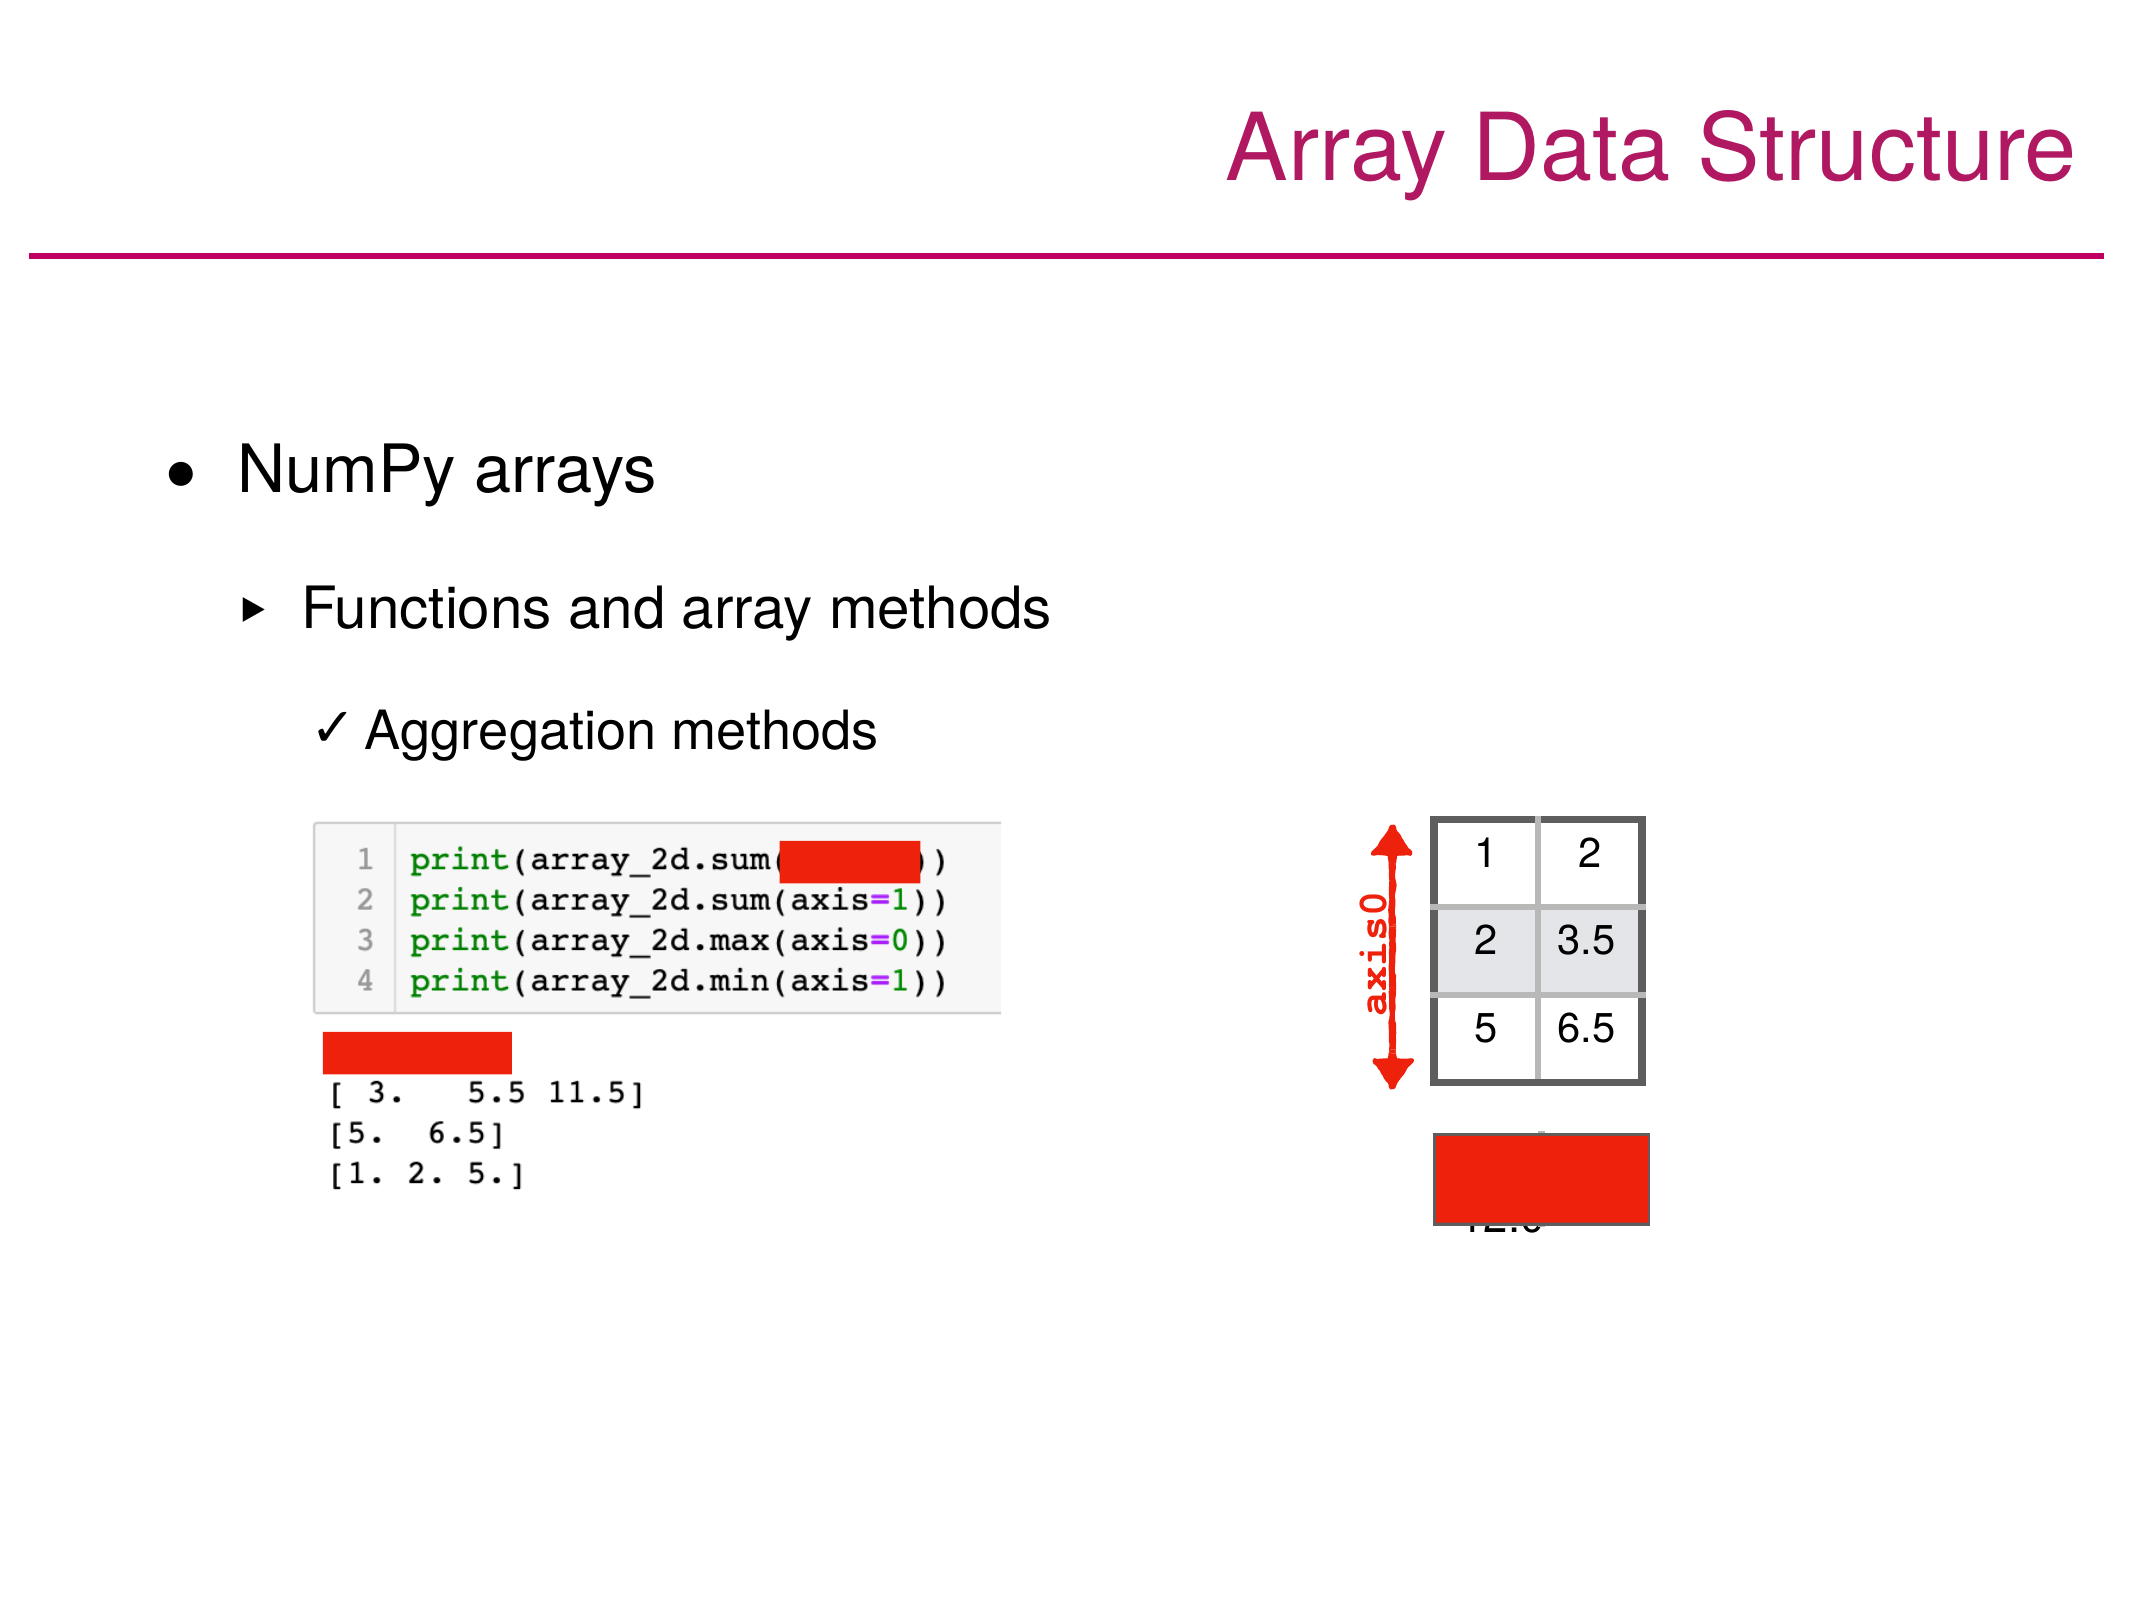

# Array Data Structure

NumPy arrays
Functions and array methods
Aggregation methods

| 1 | 2 |
| --- | --- |
| 2 | 3.5 |
| 5 | 6.5 |

axis0

8.0	12.0